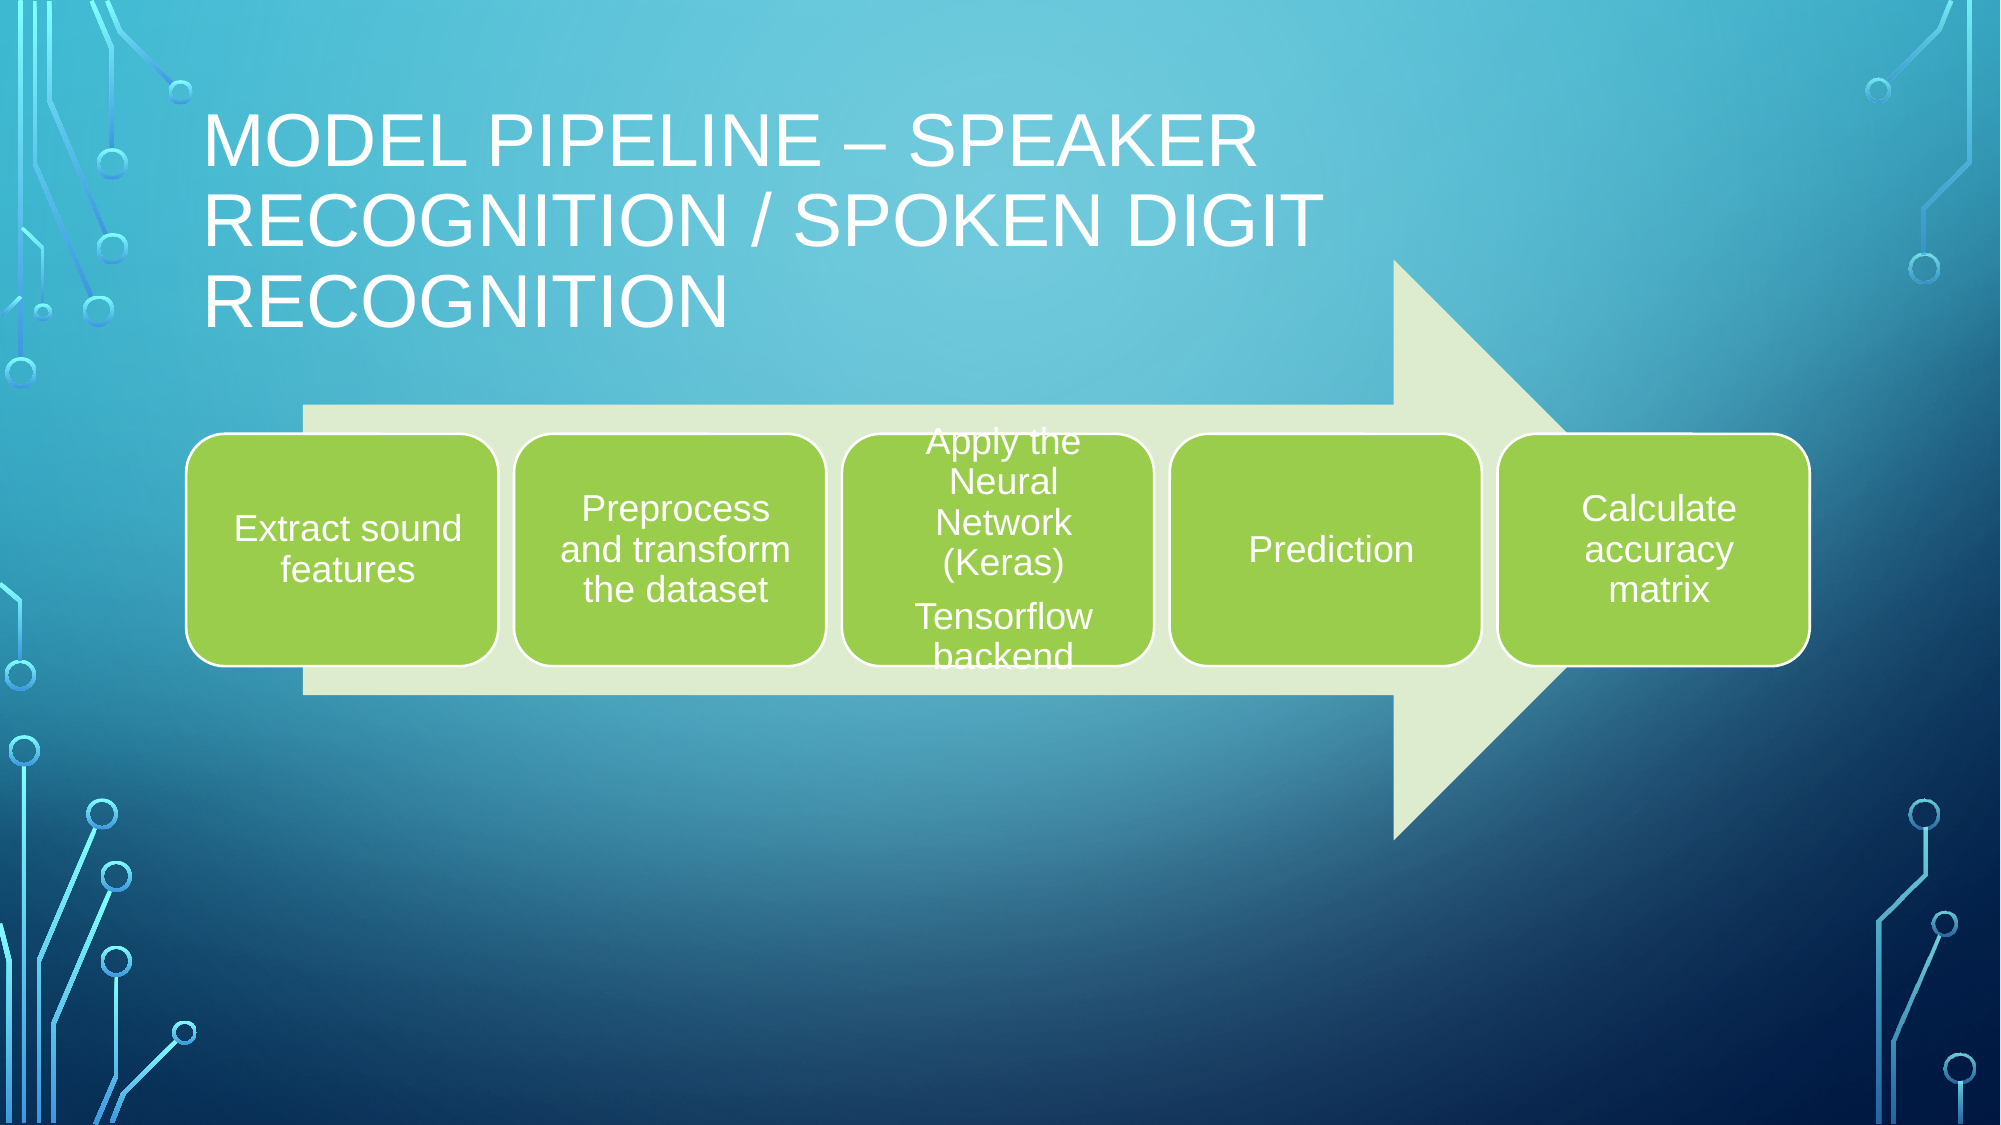

# Model Pipeline – speaker recognition / SPOKEN DIGIT Recognition
Extract sound features
Preprocess and transform the dataset
Apply the Neural Network (Keras)
Tensorflow backend
Prediction
Calculate accuracy matrix